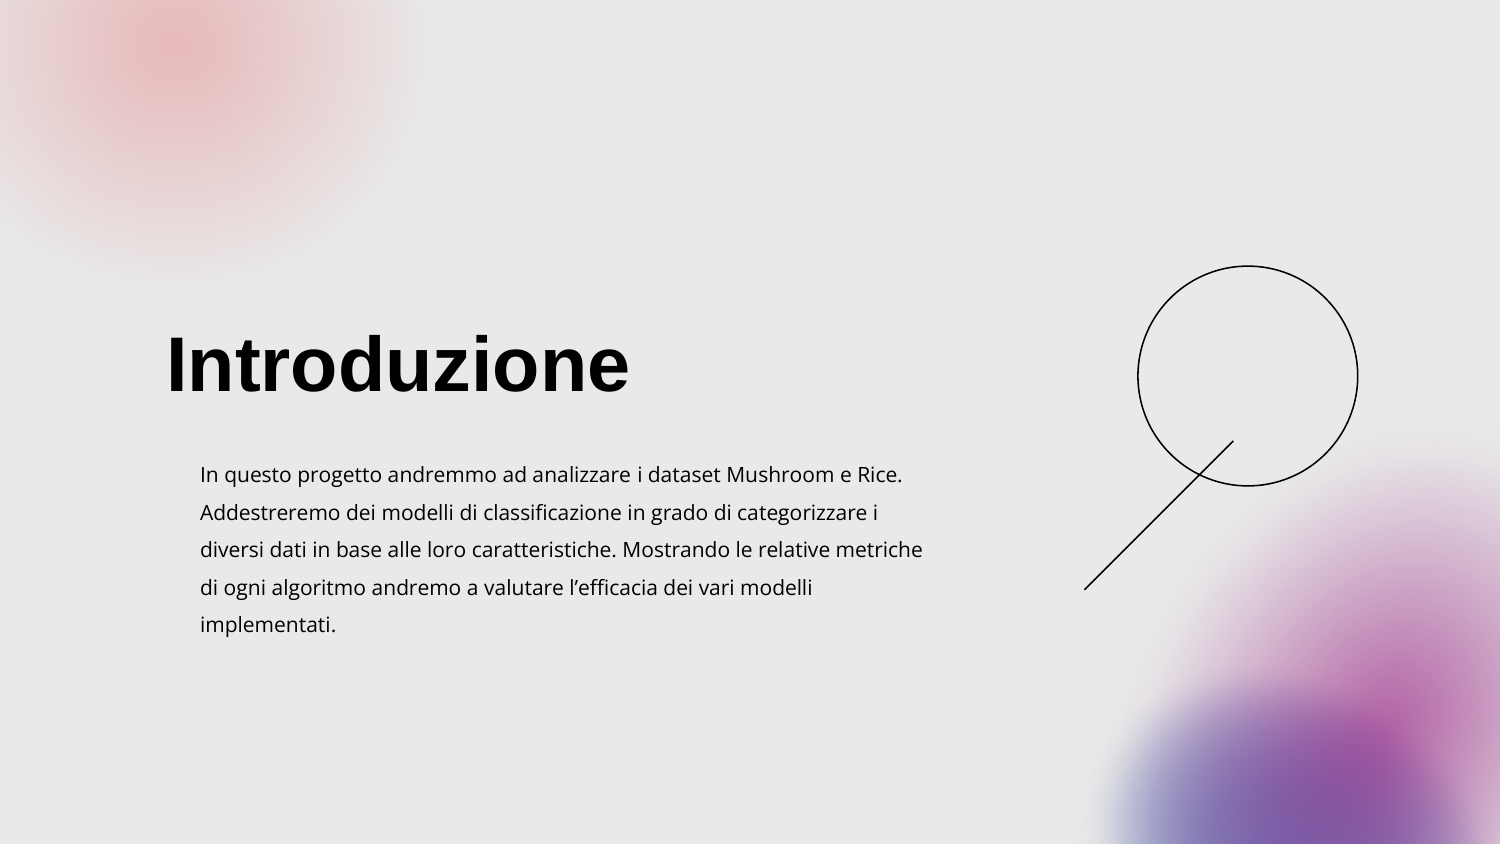

# Introduzione
In questo progetto andremmo ad analizzare i dataset Mushroom e Rice. Addestreremo dei modelli di classificazione in grado di categorizzare i diversi dati in base alle loro caratteristiche. Mostrando le relative metriche di ogni algoritmo andremo a valutare l’efficacia dei vari modelli implementati.